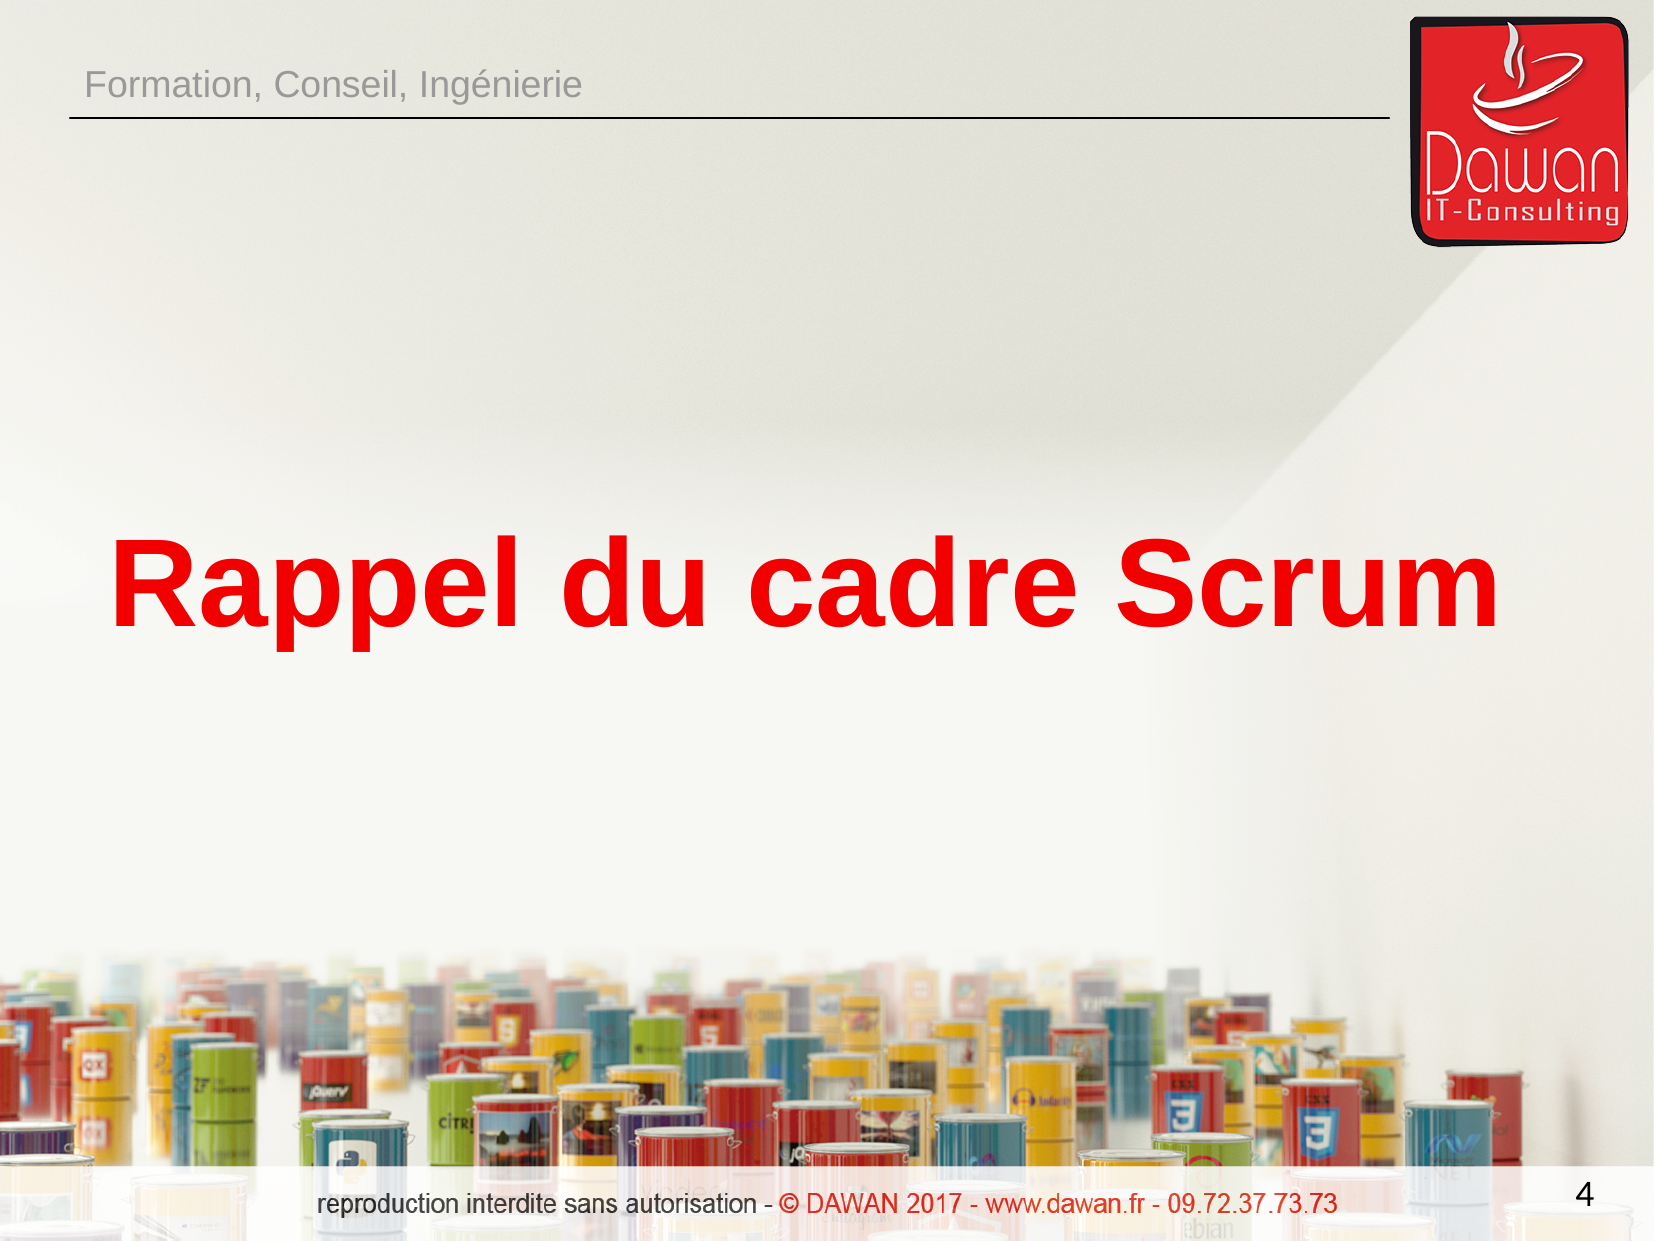

Formation, Conseil, Ingénierie

Rappel du cadre Scrum
4